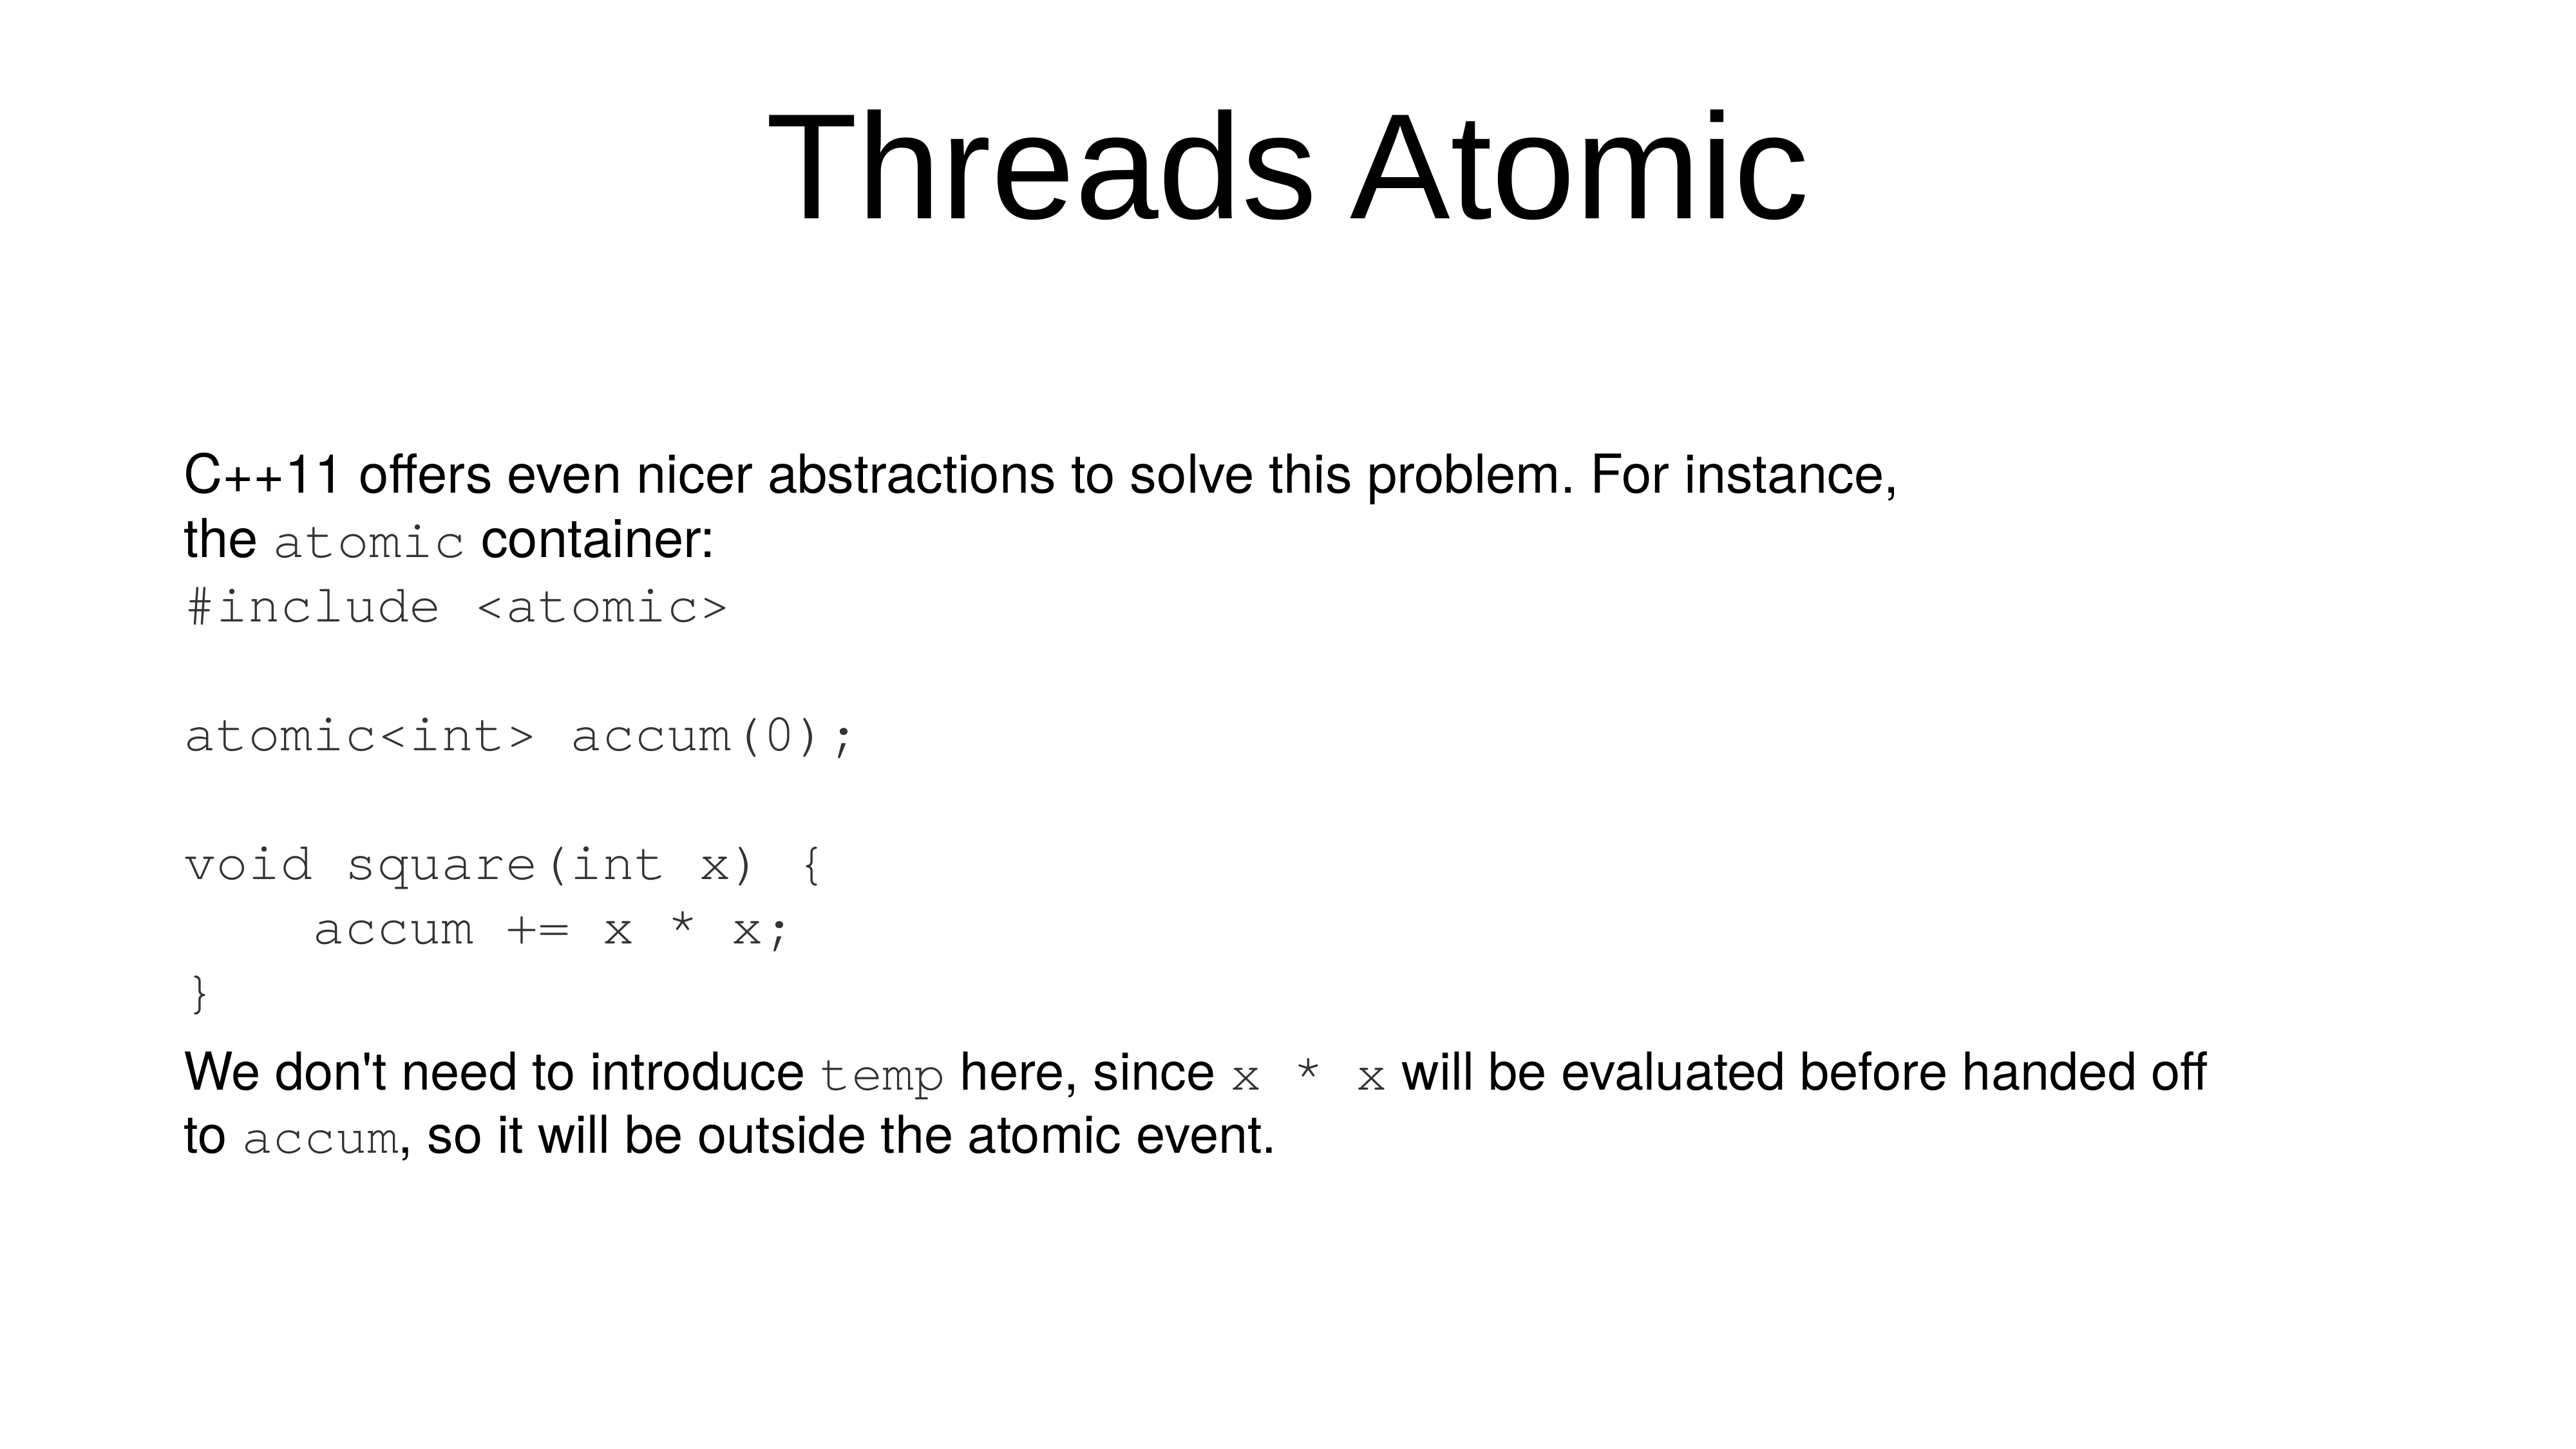

# Threads Atomic
C++11 offers even nicer abstractions to solve this problem. For instance, the atomic container:
#include <atomic>

atomic<int> accum(0);

void square(int x) {
    accum += x * x;
}
We don't need to introduce temp here, since x * x will be evaluated before handed off to accum, so it will be outside the atomic event.